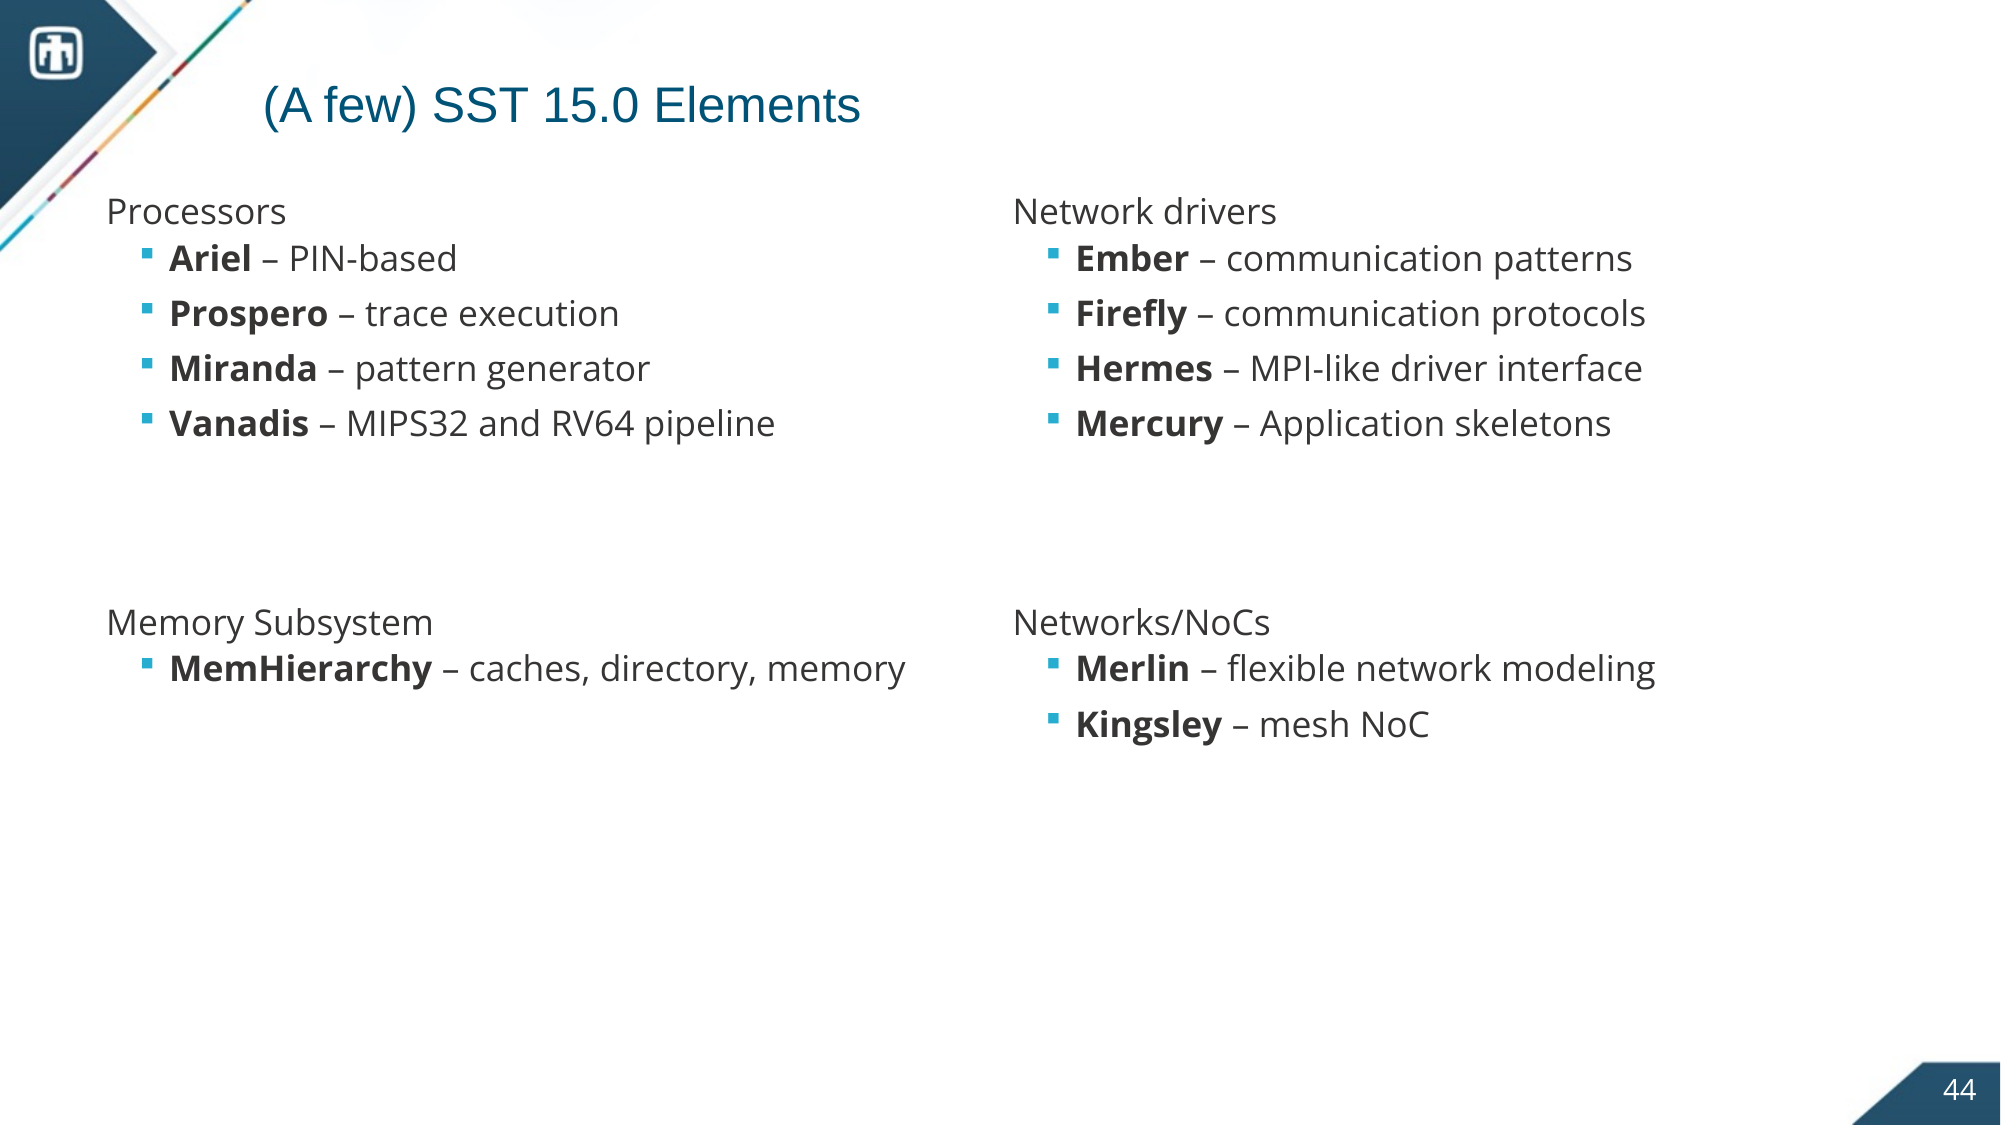

# (A few) SST 15.0 Elements
Processors
Ariel – PIN-based
Prospero – trace execution
Miranda – pattern generator
Vanadis – MIPS32 and RV64 pipeline

Memory Subsystem
MemHierarchy – caches, directory, memory

Network drivers
Ember – communication patterns
Firefly – communication protocols
Hermes – MPI-like driver interface
Mercury – Application skeletons

Networks/NoCs
Merlin – flexible network modeling
Kingsley – mesh NoC
44